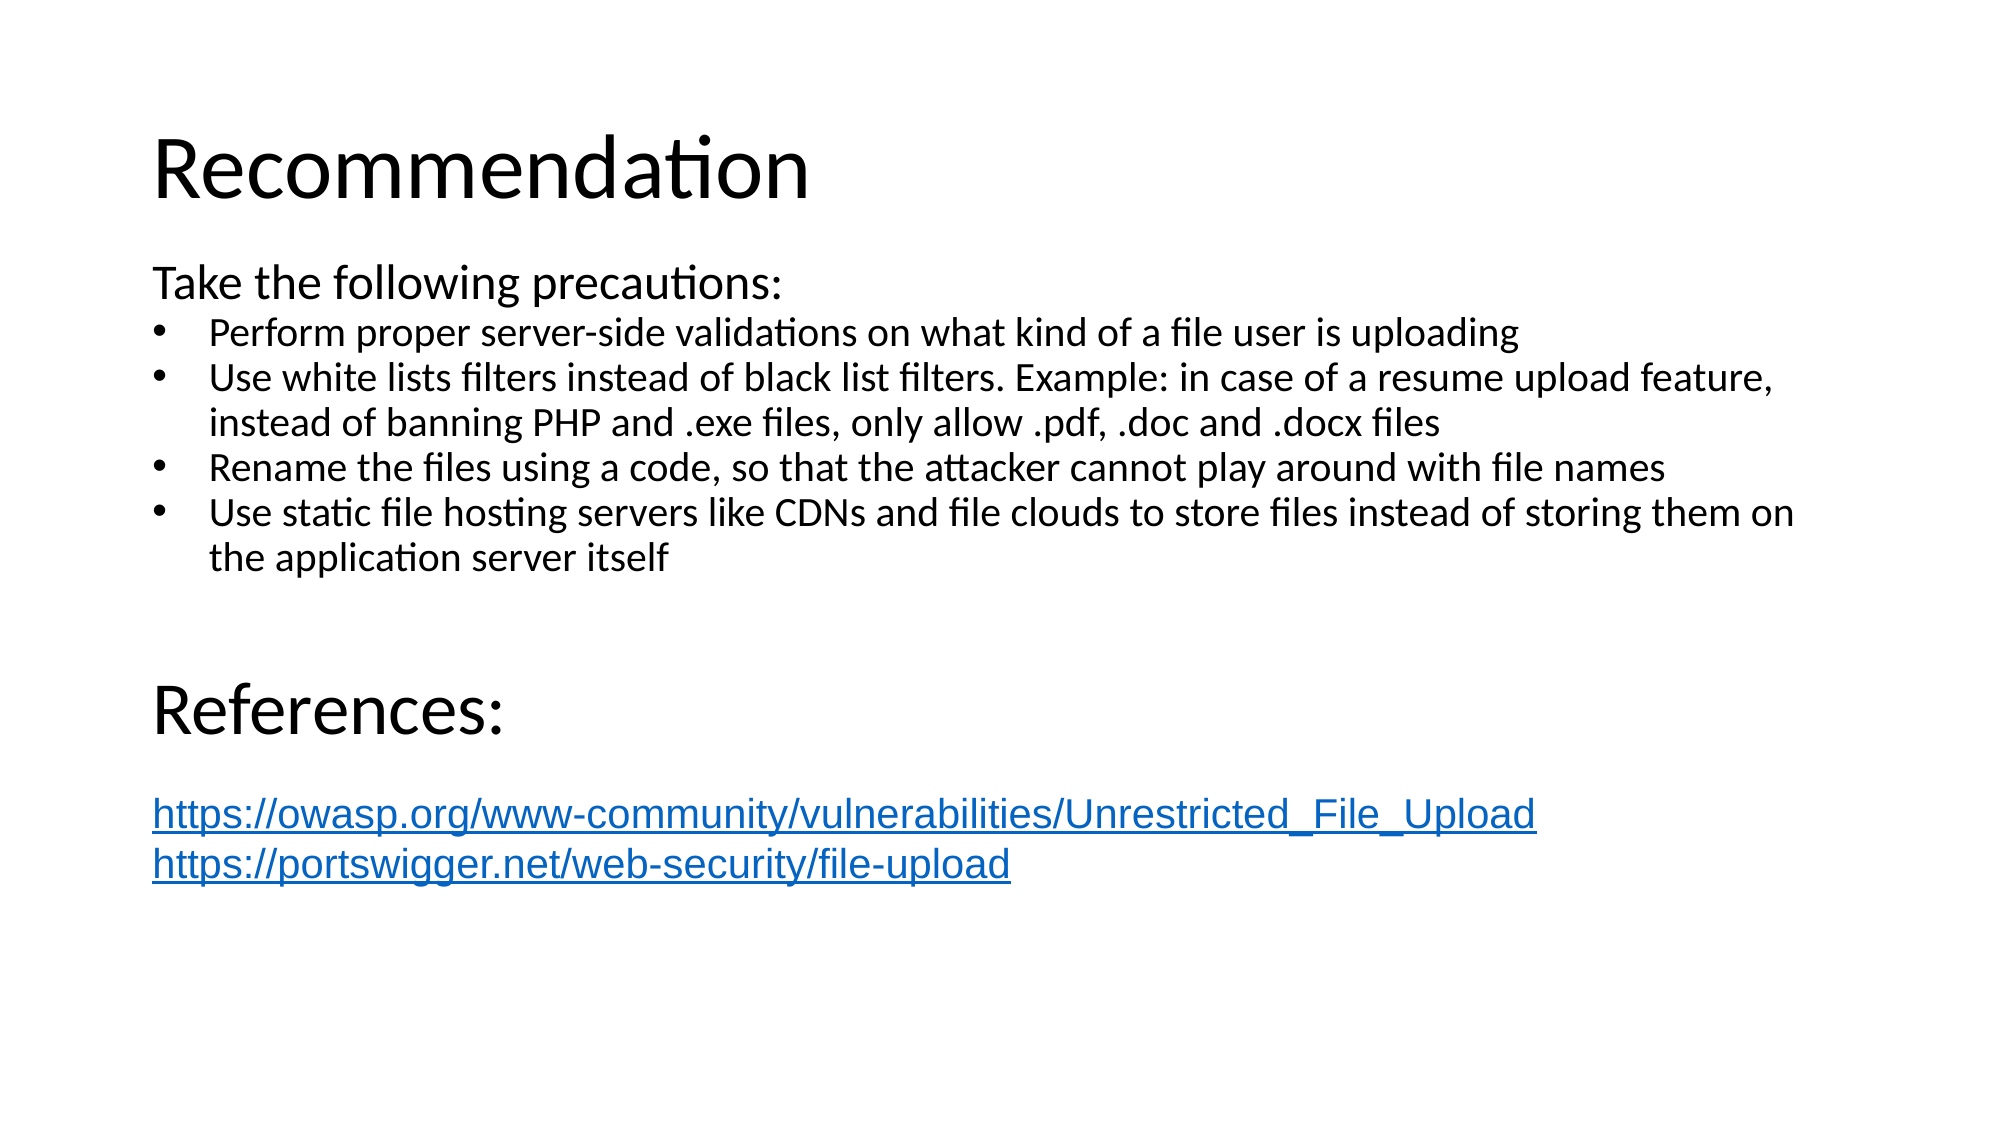

# Recommendation
Take the following precautions:
Perform proper server-side validations on what kind of a file user is uploading
Use white lists filters instead of black list filters. Example: in case of a resume upload feature, instead of banning PHP and .exe files, only allow .pdf, .doc and .docx files
Rename the files using a code, so that the attacker cannot play around with file names
Use static file hosting servers like CDNs and file clouds to store files instead of storing them on the application server itself

References:

https://owasp.org/www-community/vulnerabilities/Unrestricted_File_Upload
https://portswigger.net/web-security/file-upload